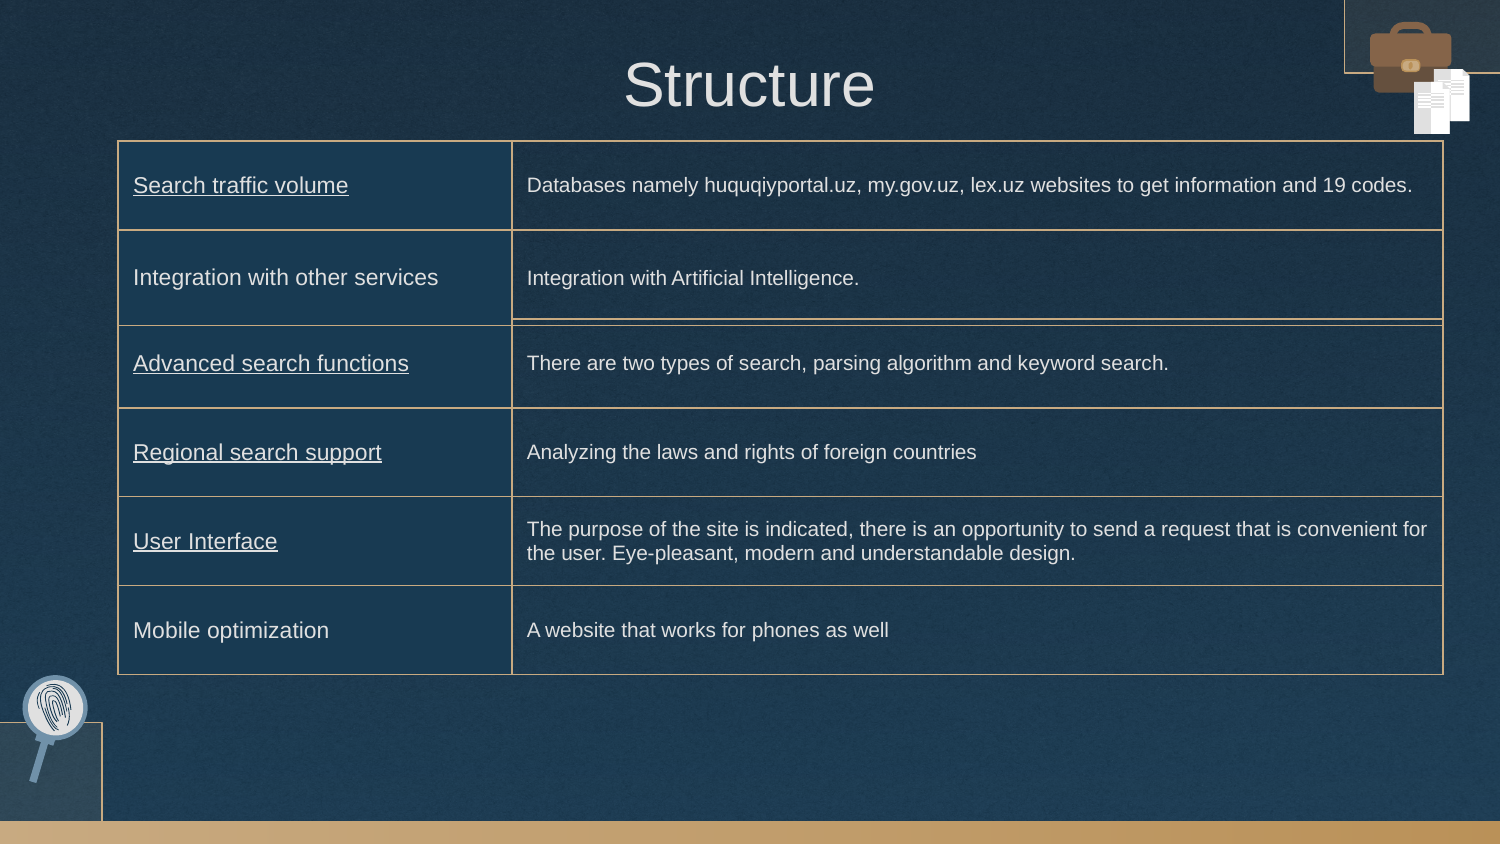

# Structure
| Search traffic volume | Databases namely huquqiyportal.uz, my.gov.uz, lex.uz websites to get information and 19 codes. |
| --- | --- |
| Relevance of advertising |  |
| Advanced search functions | There are two types of search, parsing algorithm and keyword search. |
| Regional search support | Analyzing the laws and rights of foreign countries |
| User Interface | The purpose of the site is indicated, there is an opportunity to send a request that is convenient for the user. Eye-pleasant, modern and understandable design. |
| Mobile optimization | A website that works for phones as well |
| Integration with other services | Integration with Artificial Intelligence. |
| --- | --- |